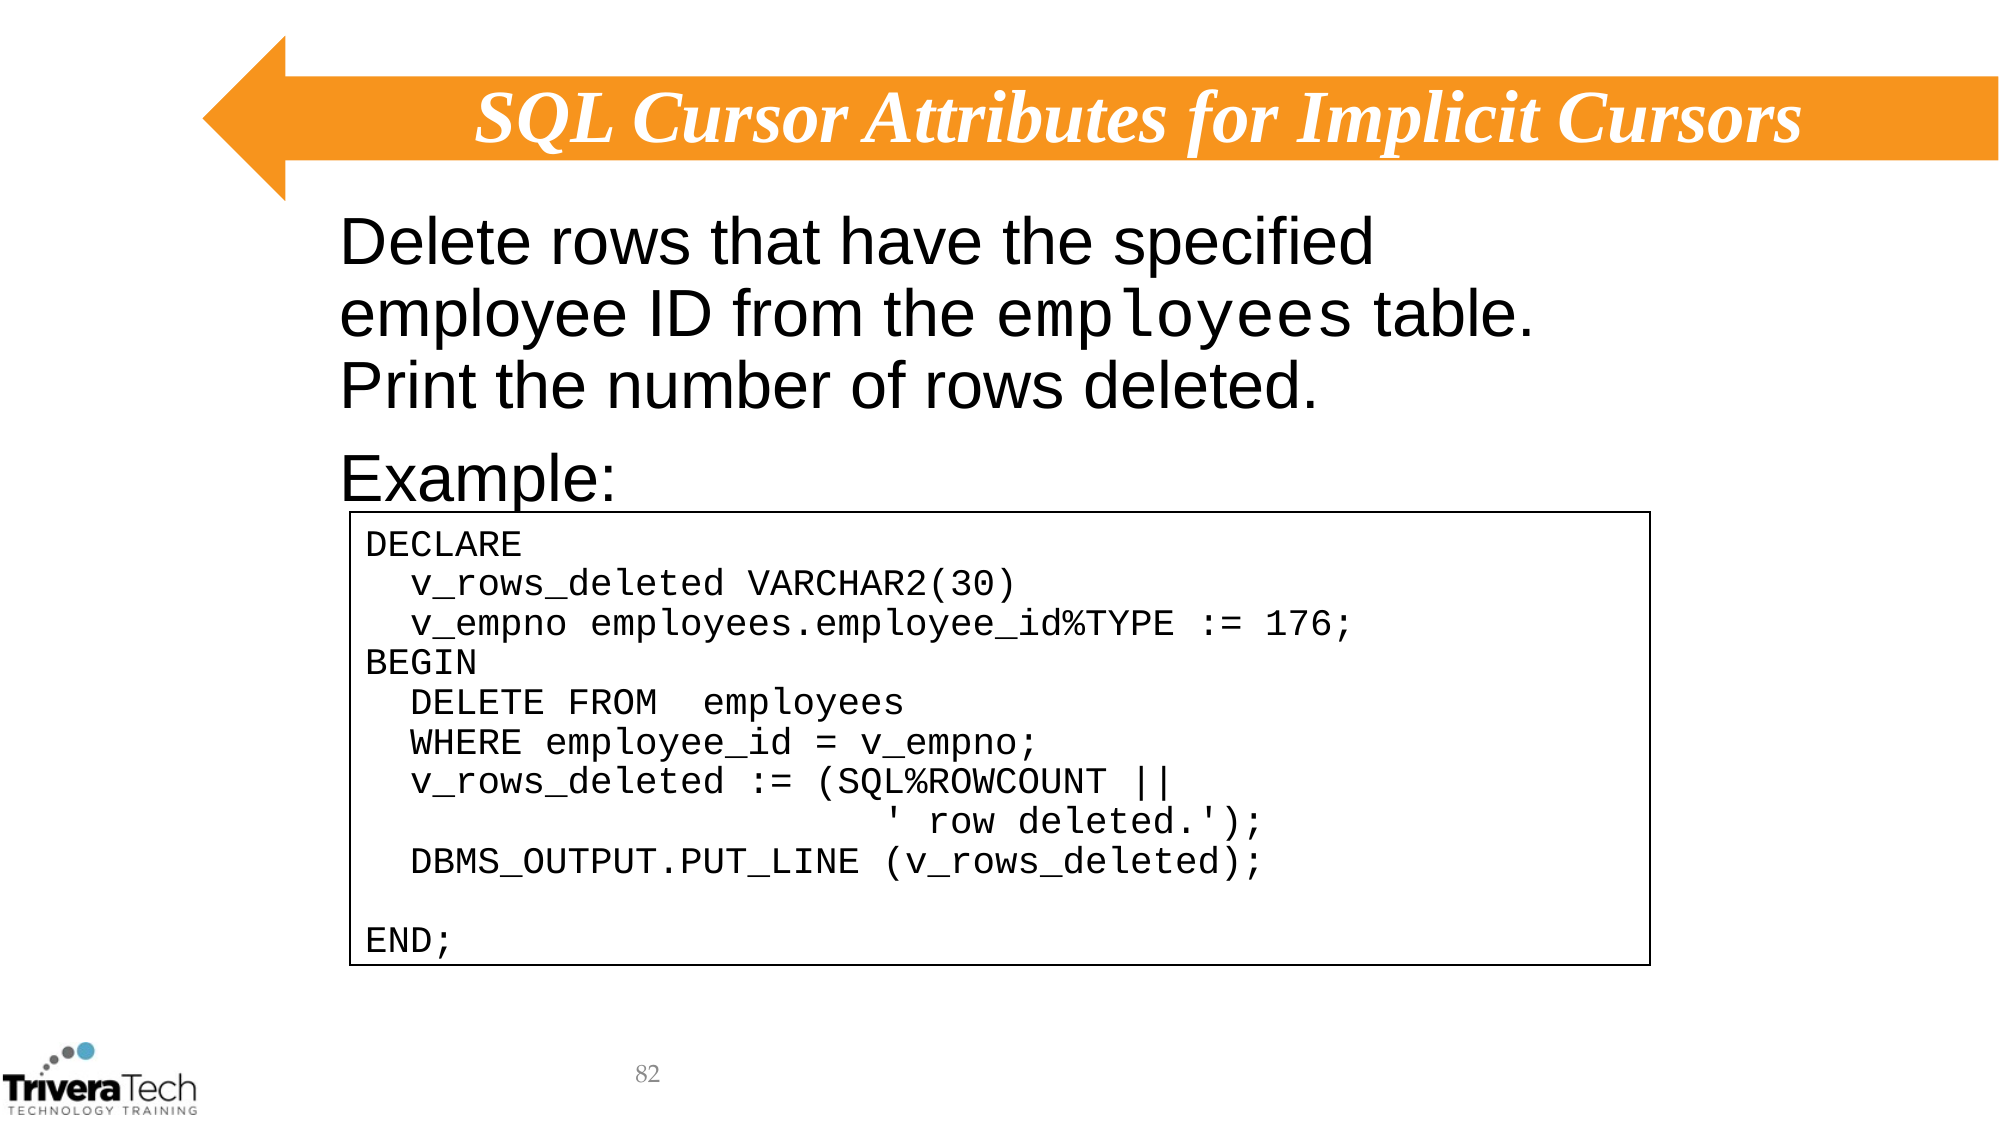

# SQL Cursor Attributes for Implicit Cursors
Delete rows that have the specified employee ID from the employees table. Print the number of rows deleted.
Example:
DECLARE
  v_rows_deleted VARCHAR2(30)
  v_empno employees.employee_id%TYPE := 176;
BEGIN
  DELETE FROM  employees
  WHERE employee_id = v_empno;
  v_rows_deleted := (SQL%ROWCOUNT ||
                       ' row deleted.');
  DBMS_OUTPUT.PUT_LINE (v_rows_deleted);

END;
82